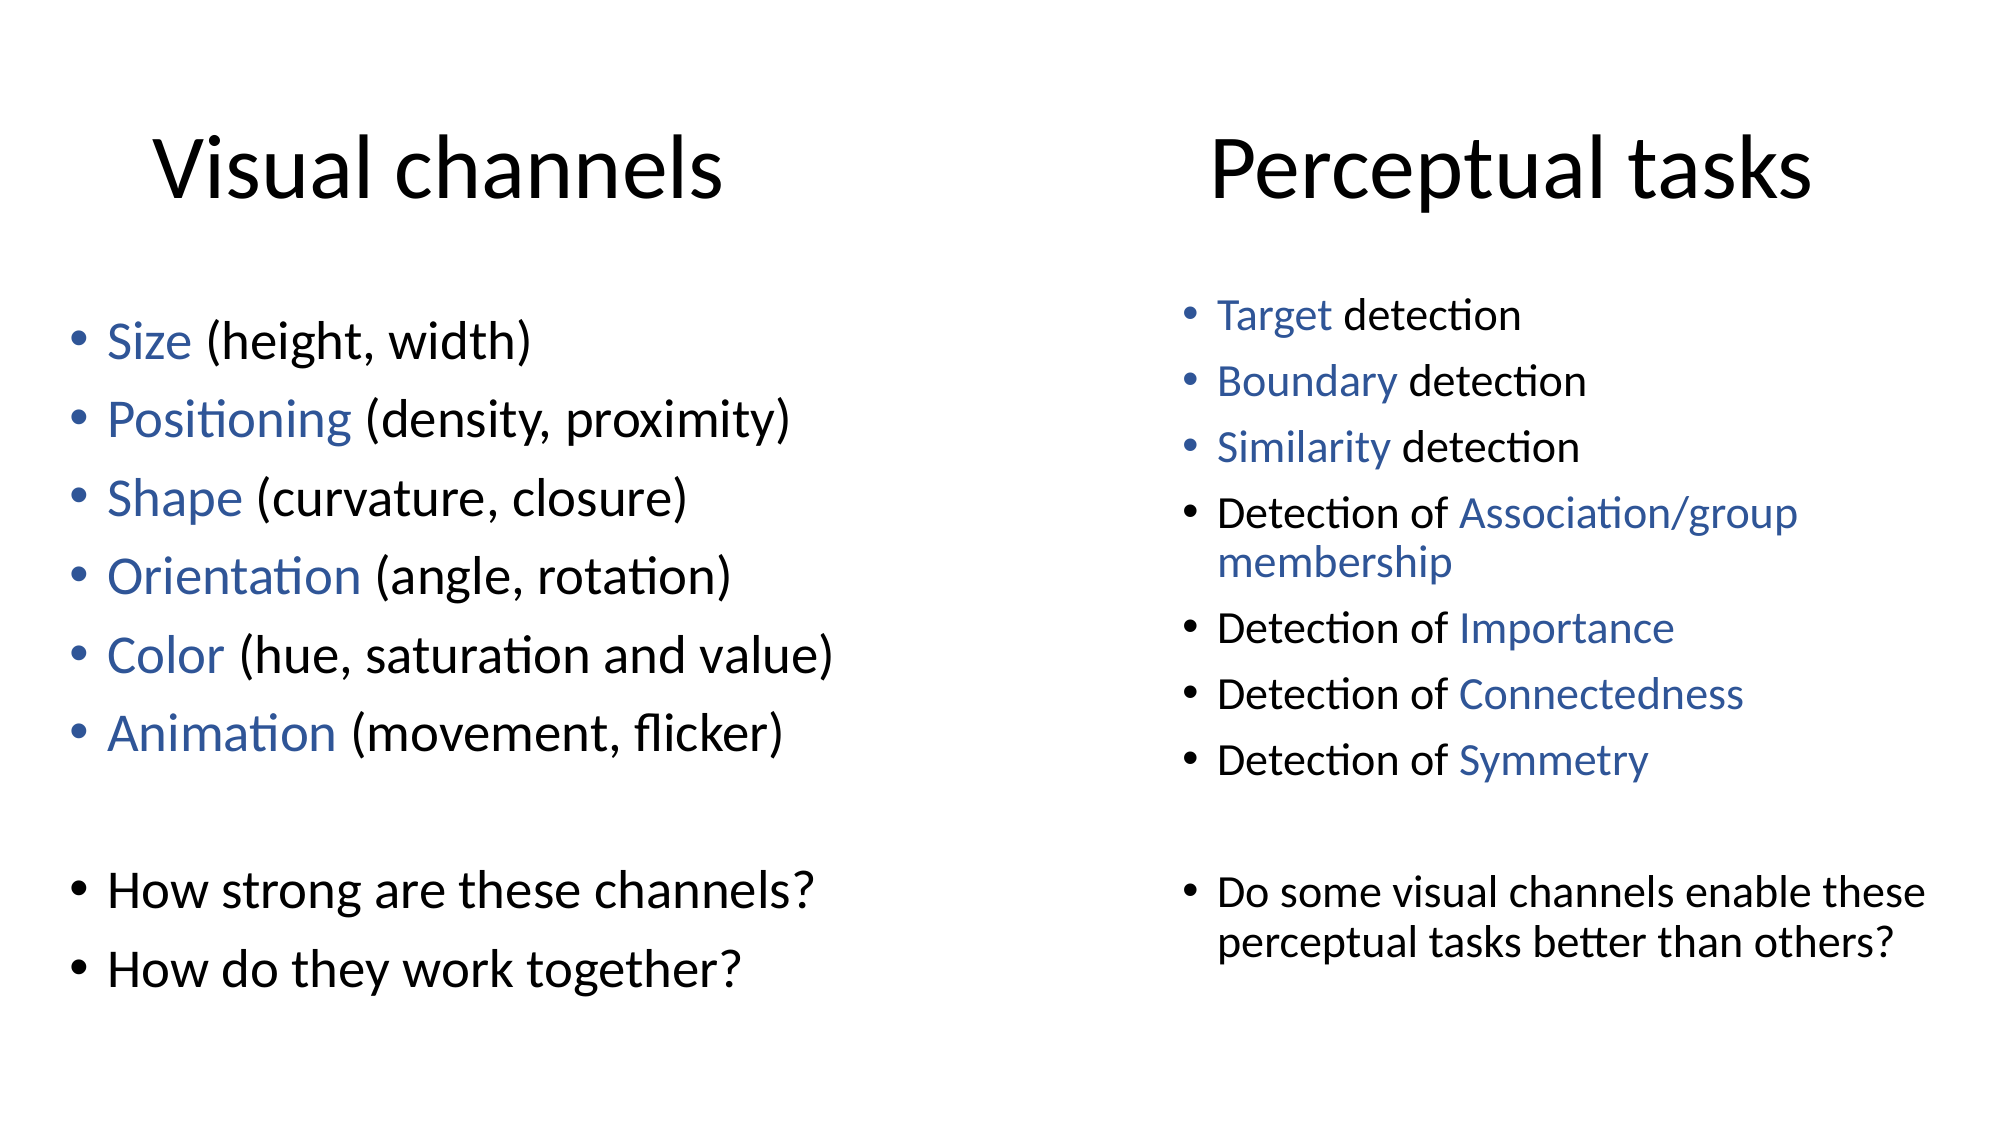

Perceptual tasks
# Visual channels
Target detection
Boundary detection
Similarity detection
Detection of Association/group membership
Detection of Importance
Detection of Connectedness
Detection of Symmetry

Do some visual channels enable these perceptual tasks better than others?

Size (height, width)
Positioning (density, proximity)
Shape (curvature, closure)
Orientation (angle, rotation)
Color (hue, saturation and value)
Animation (movement, flicker)

How strong are these channels?
How do they work together?